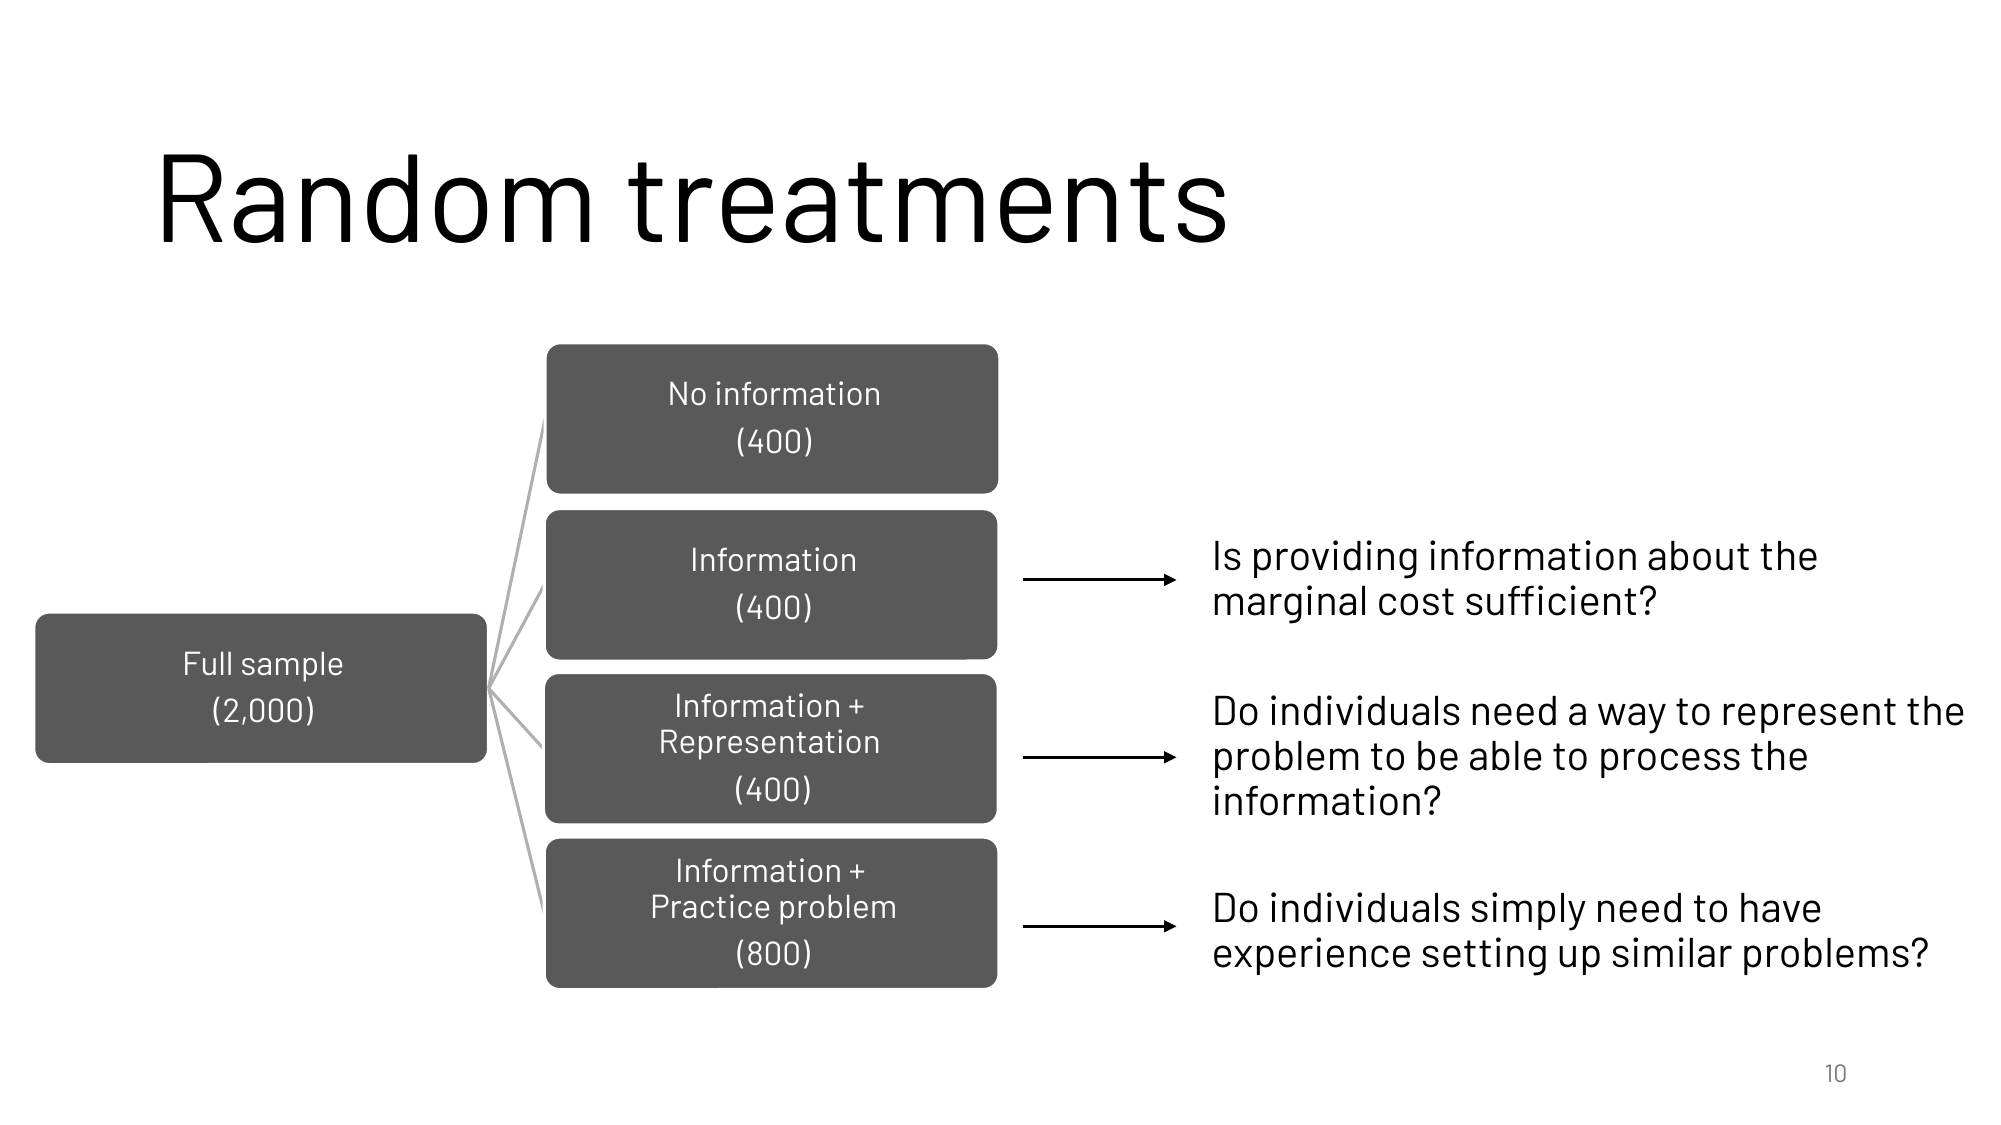

Random treatments
Full sample
(2,000)

No information
(400)

Information
(400)

Information +
Representation
(400)

Information +
Practice problem
(800)
Is providing information about the marginal cost sufficient?
Do individuals need a way to represent the problem to be able to process the information?
Do individuals simply need to have experience setting up similar problems?
10